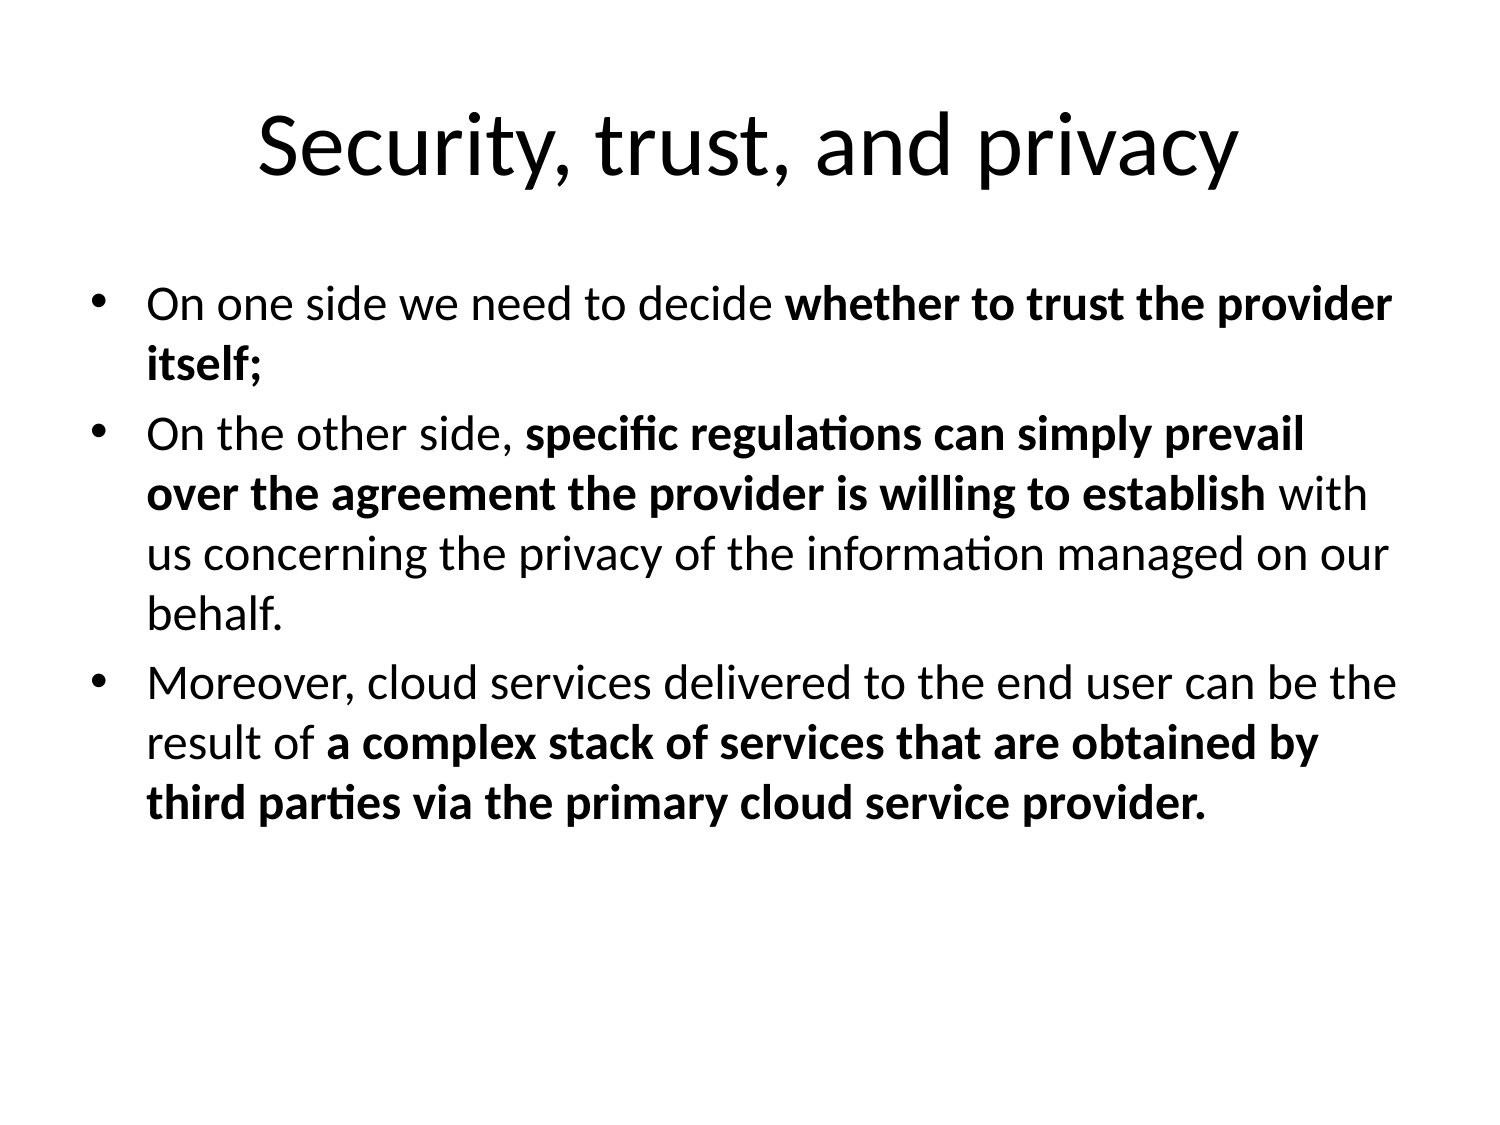

# Security, trust, and privacy
On one side we need to decide whether to trust the provider itself;
On the other side, specific regulations can simply prevail over the agreement the provider is willing to establish with us concerning the privacy of the information managed on our behalf.
Moreover, cloud services delivered to the end user can be the result of a complex stack of services that are obtained by third parties via the primary cloud service provider.